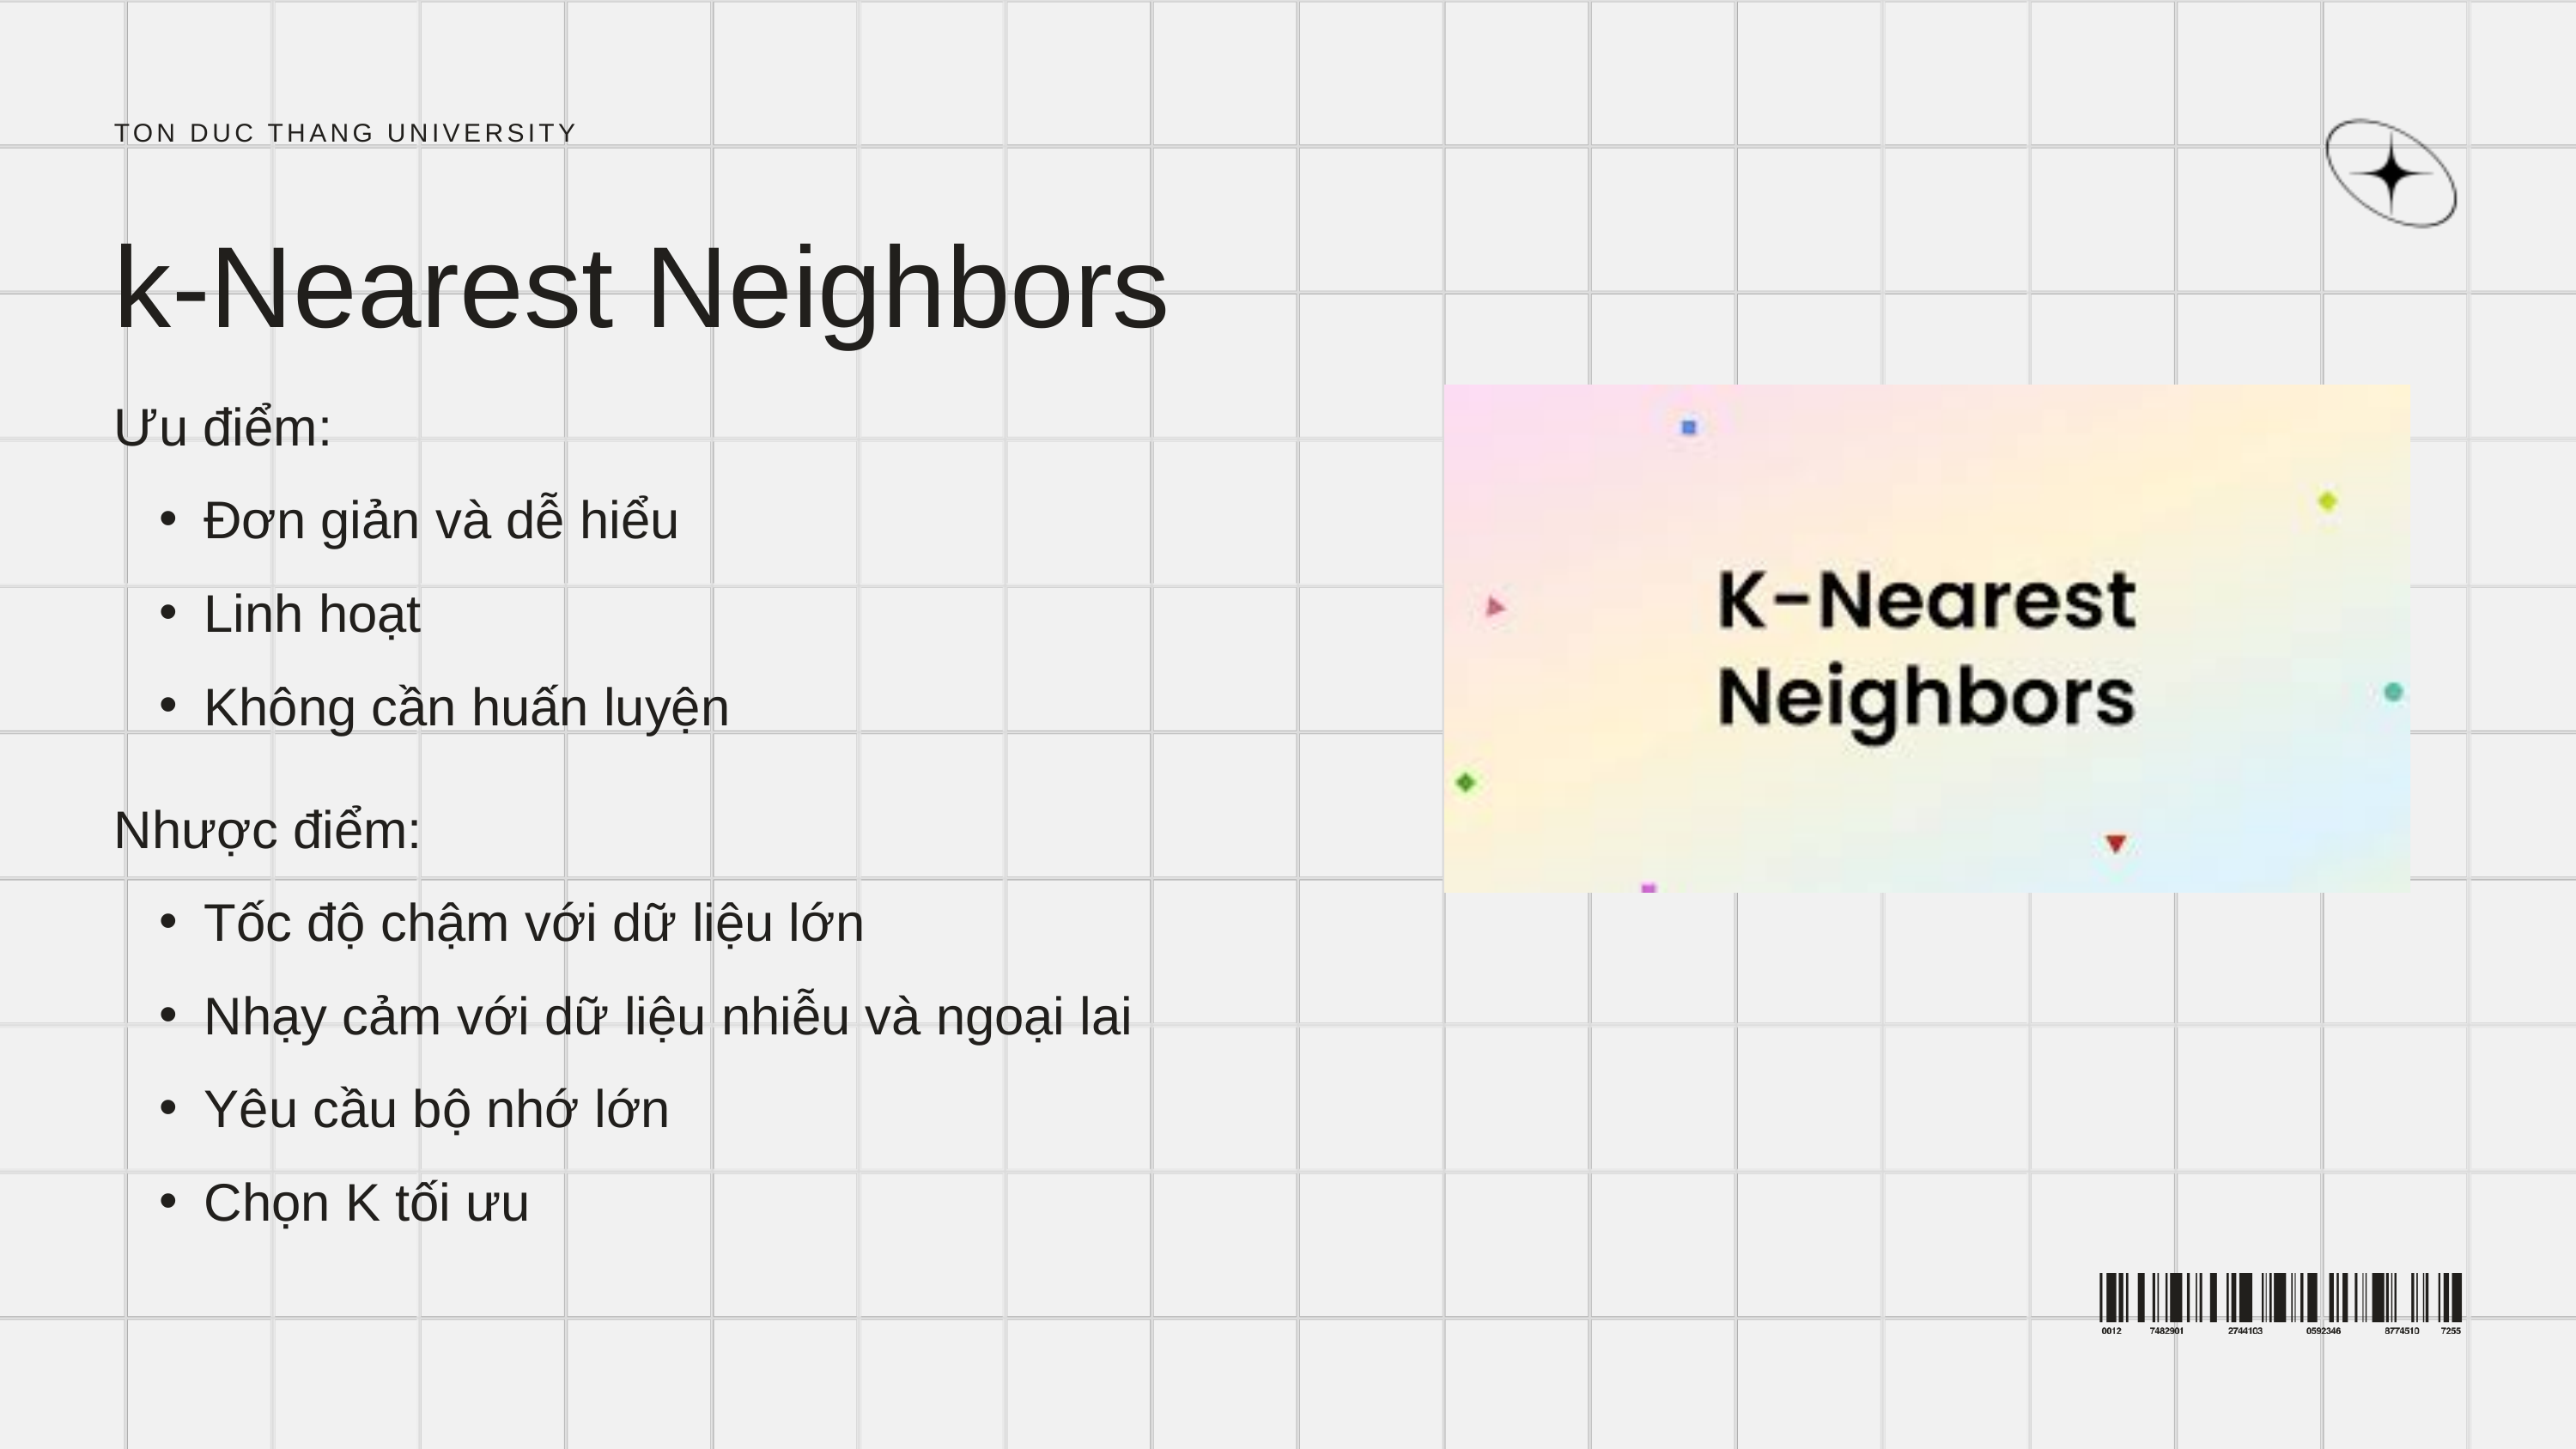

TON DUC THANG UNIVERSITY

k-Nearest Neighbors
Ưu điểm:
Đơn giản và dễ hiểu
Linh hoạt
Không cần huấn luyện

Nhược điểm:
Tốc độ chậm với dữ liệu lớn
Nhạy cảm với dữ liệu nhiễu và ngoại lai
Yêu cầu bộ nhớ lớn
Chọn K tối ưu